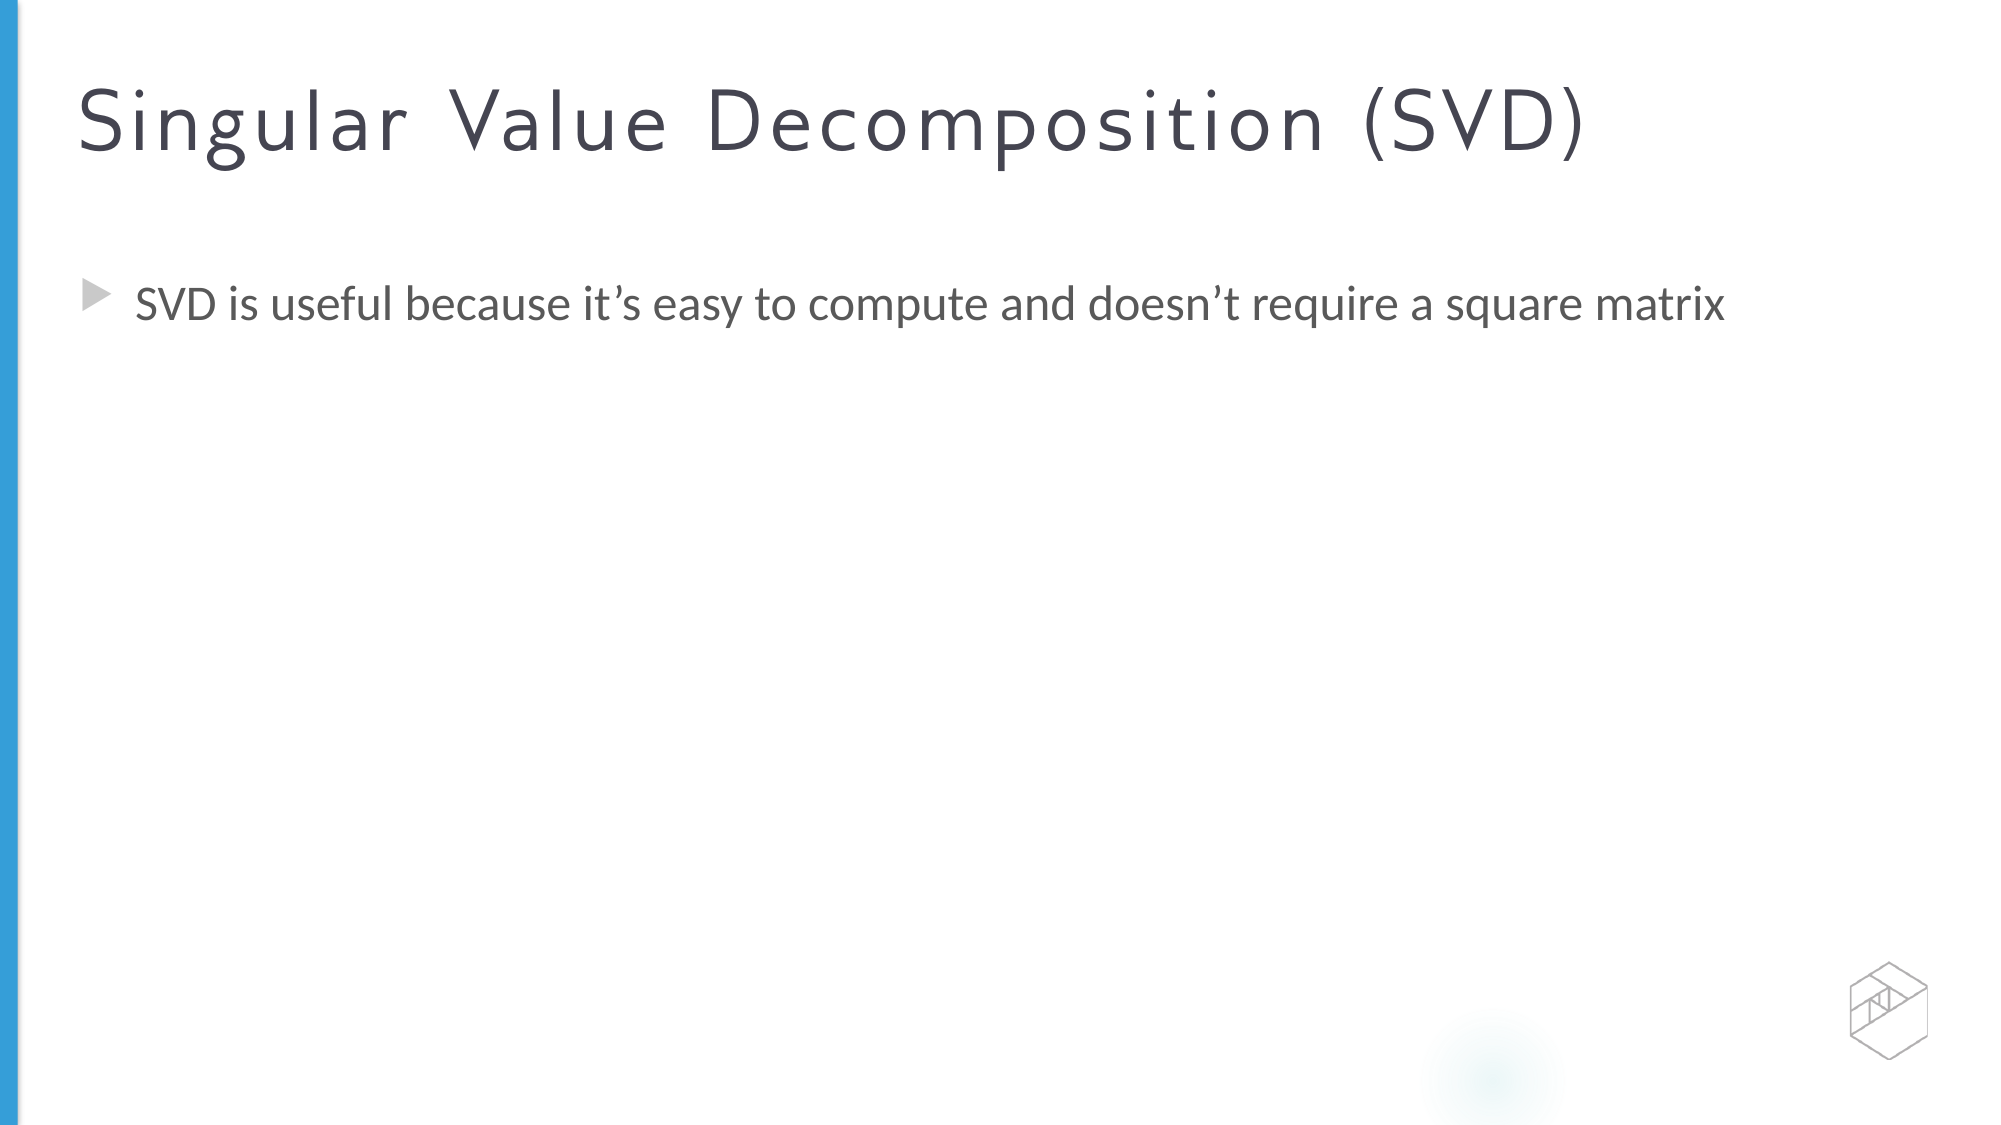

# Singular Value Decomposition (SVD)
SVD is useful because it’s easy to compute and doesn’t require a square matrix